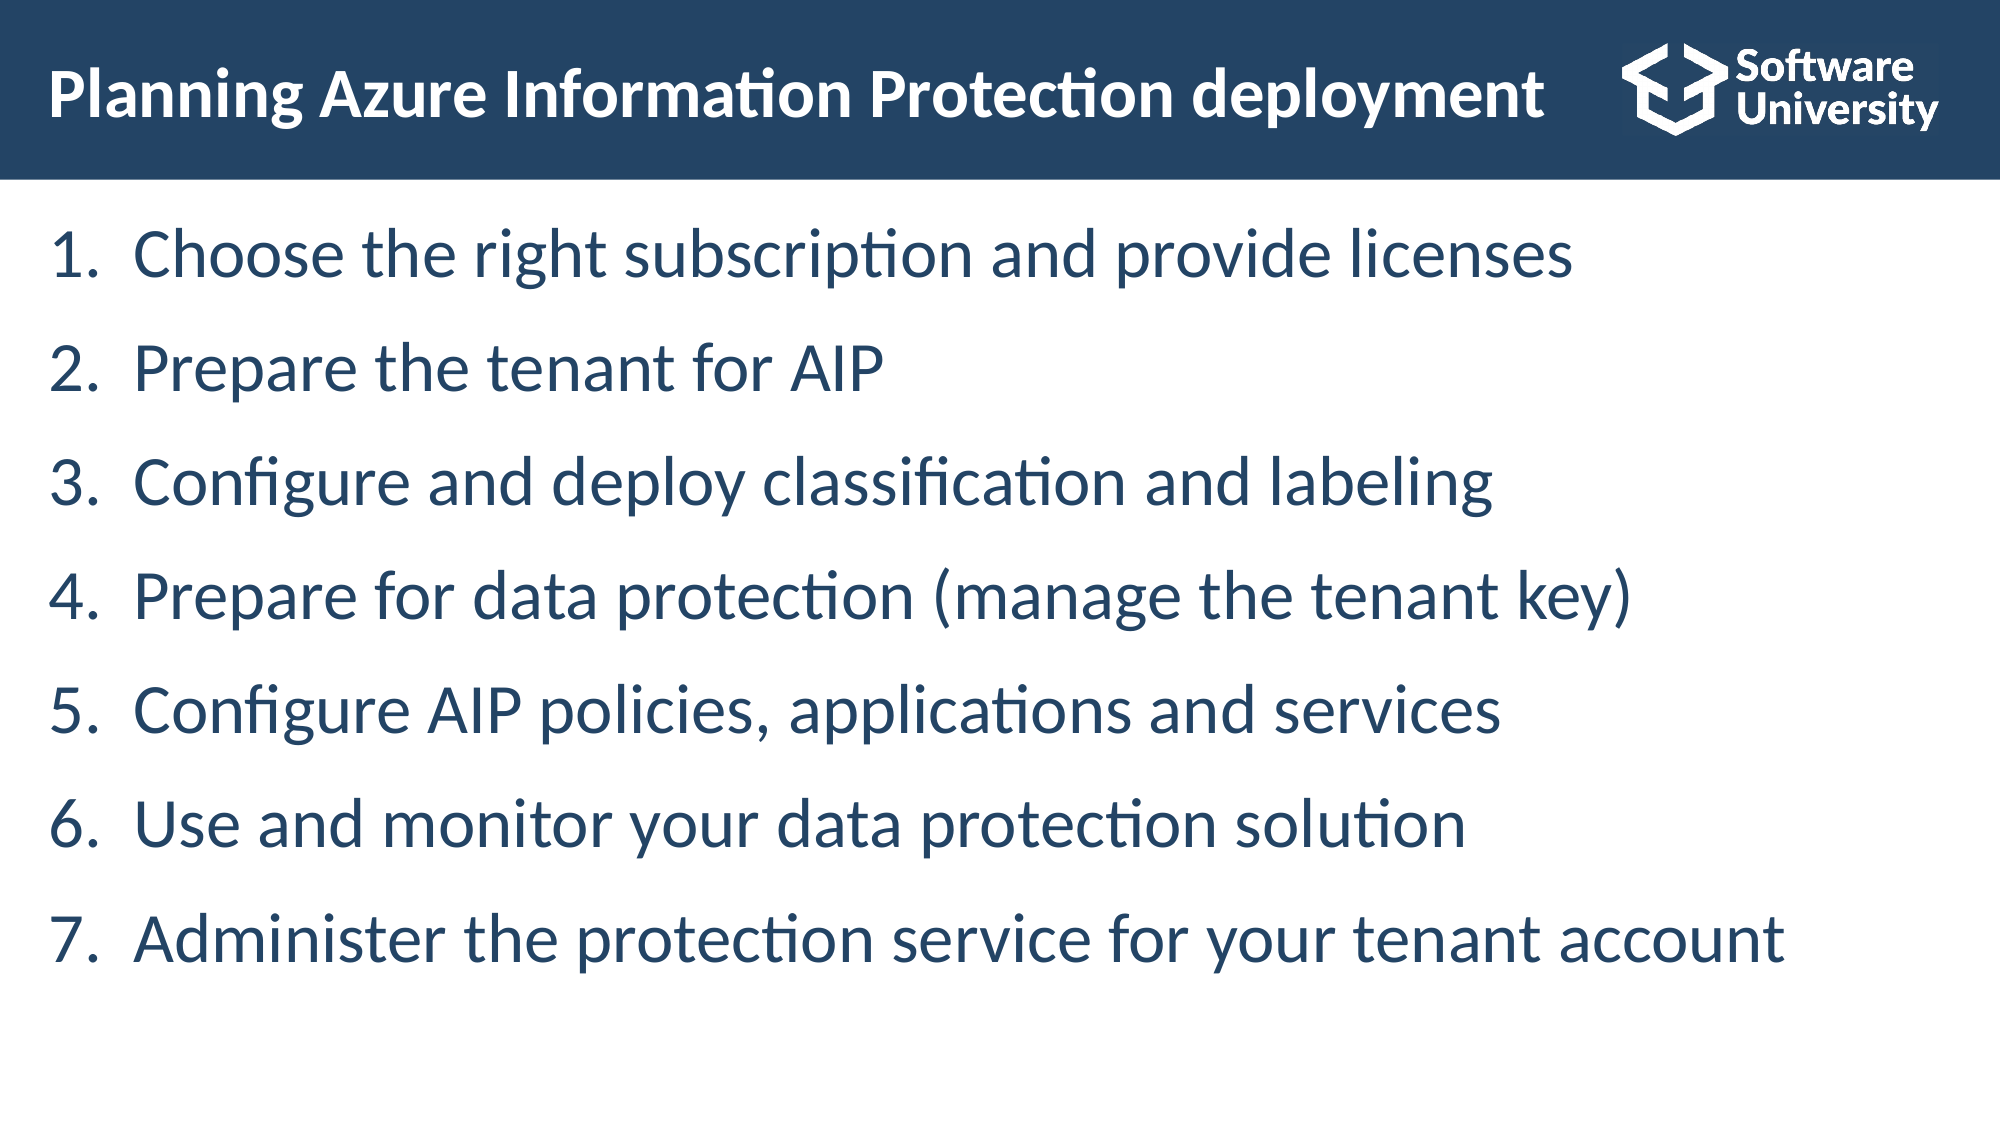

# Planning Azure Information Protection deployment
Choose the right subscription and provide licenses
Prepare the tenant for AIP
Configure and deploy classification and labeling
Prepare for data protection (manage the tenant key)
Configure AIP policies, applications and services
Use and monitor your data protection solution
Administer the protection service for your tenant account